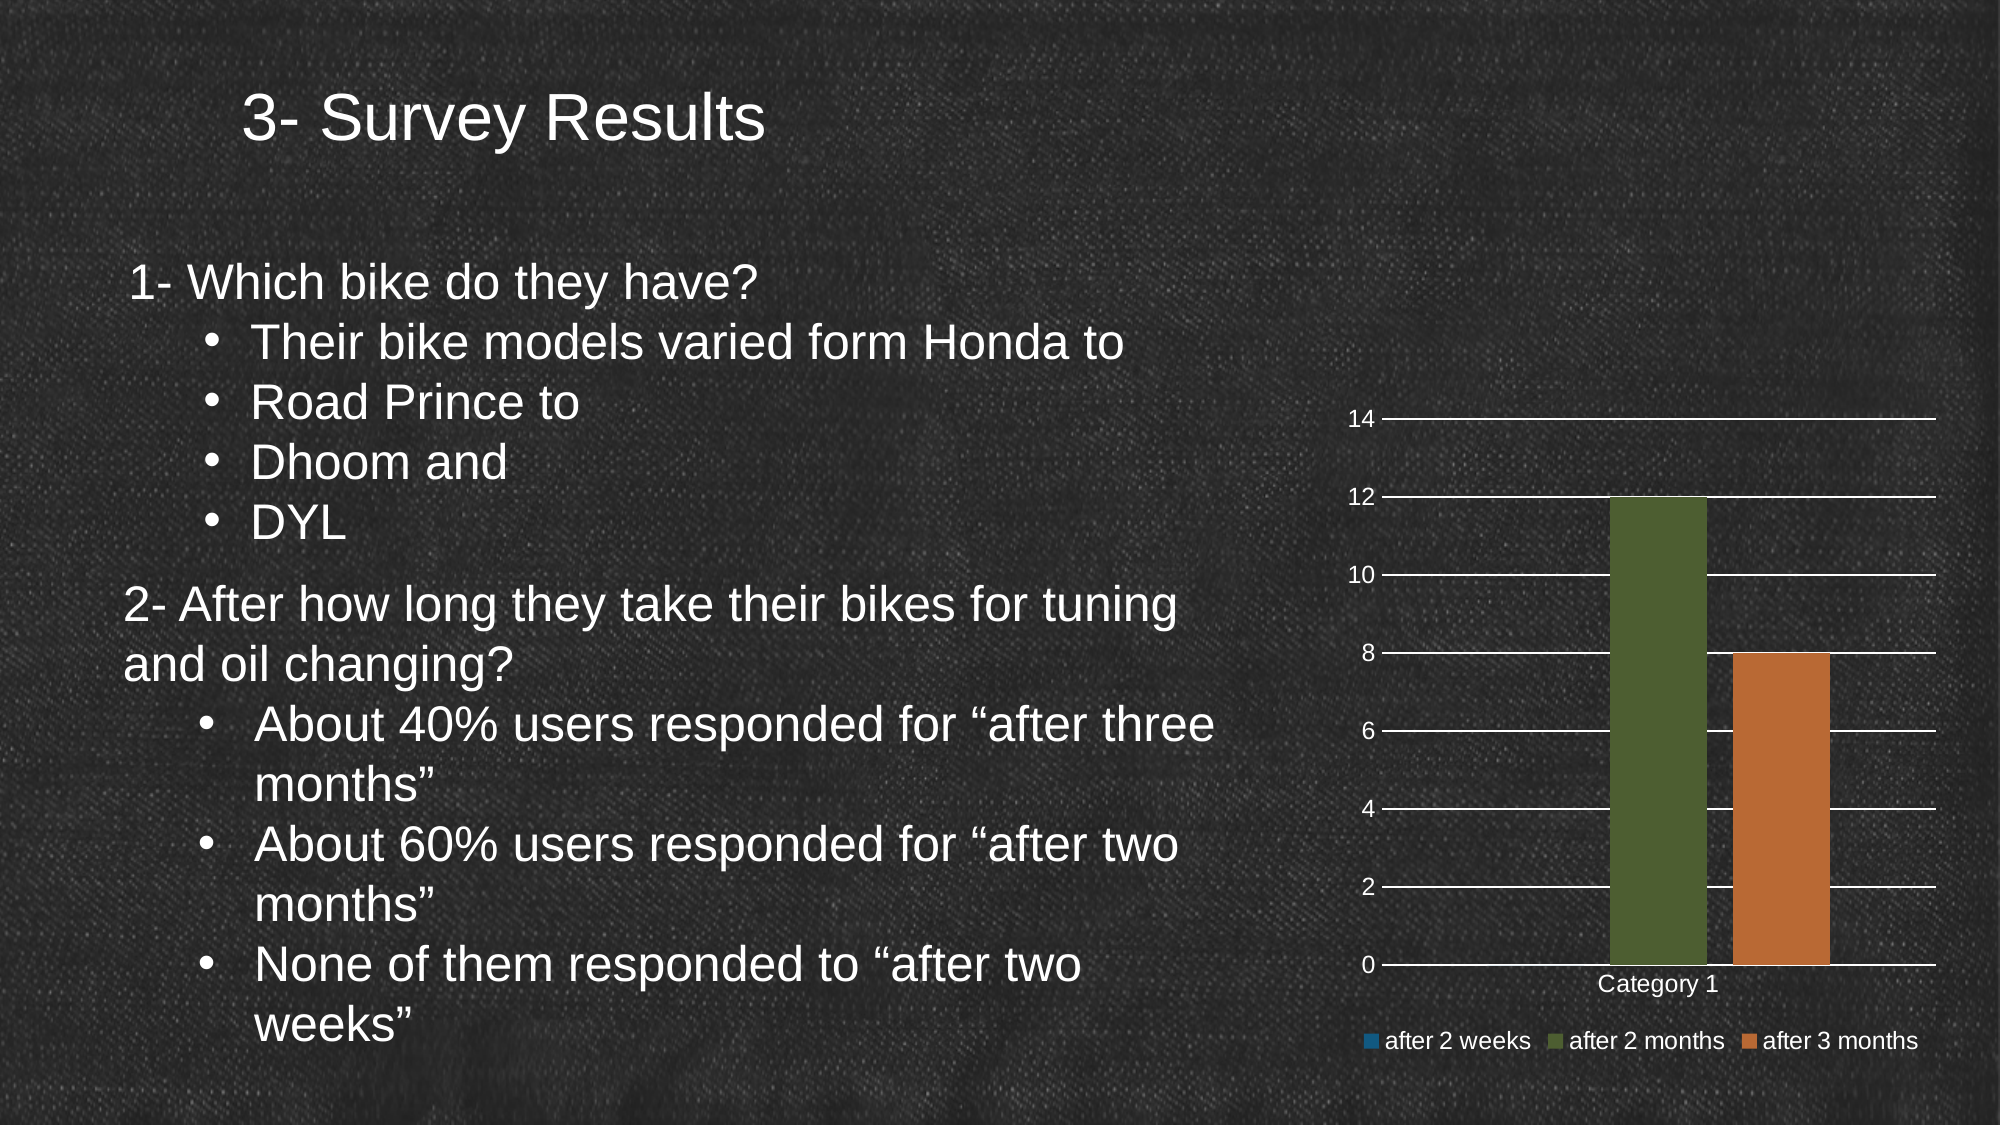

3- Survey Results
1- Which bike do they have?
Their bike models varied form Honda to
Road Prince to
Dhoom and
DYL

### Chart

| Category | after 2 weeks | after 2 months | after 3 months |
|---|---|---|---|
| Category 1 | 0.0 | 12.0 | 8.0 |
2- After how long they take their bikes for tuning and oil changing?
About 40% users responded for “after three months”
About 60% users responded for “after two months”
None of them responded to “after two weeks”